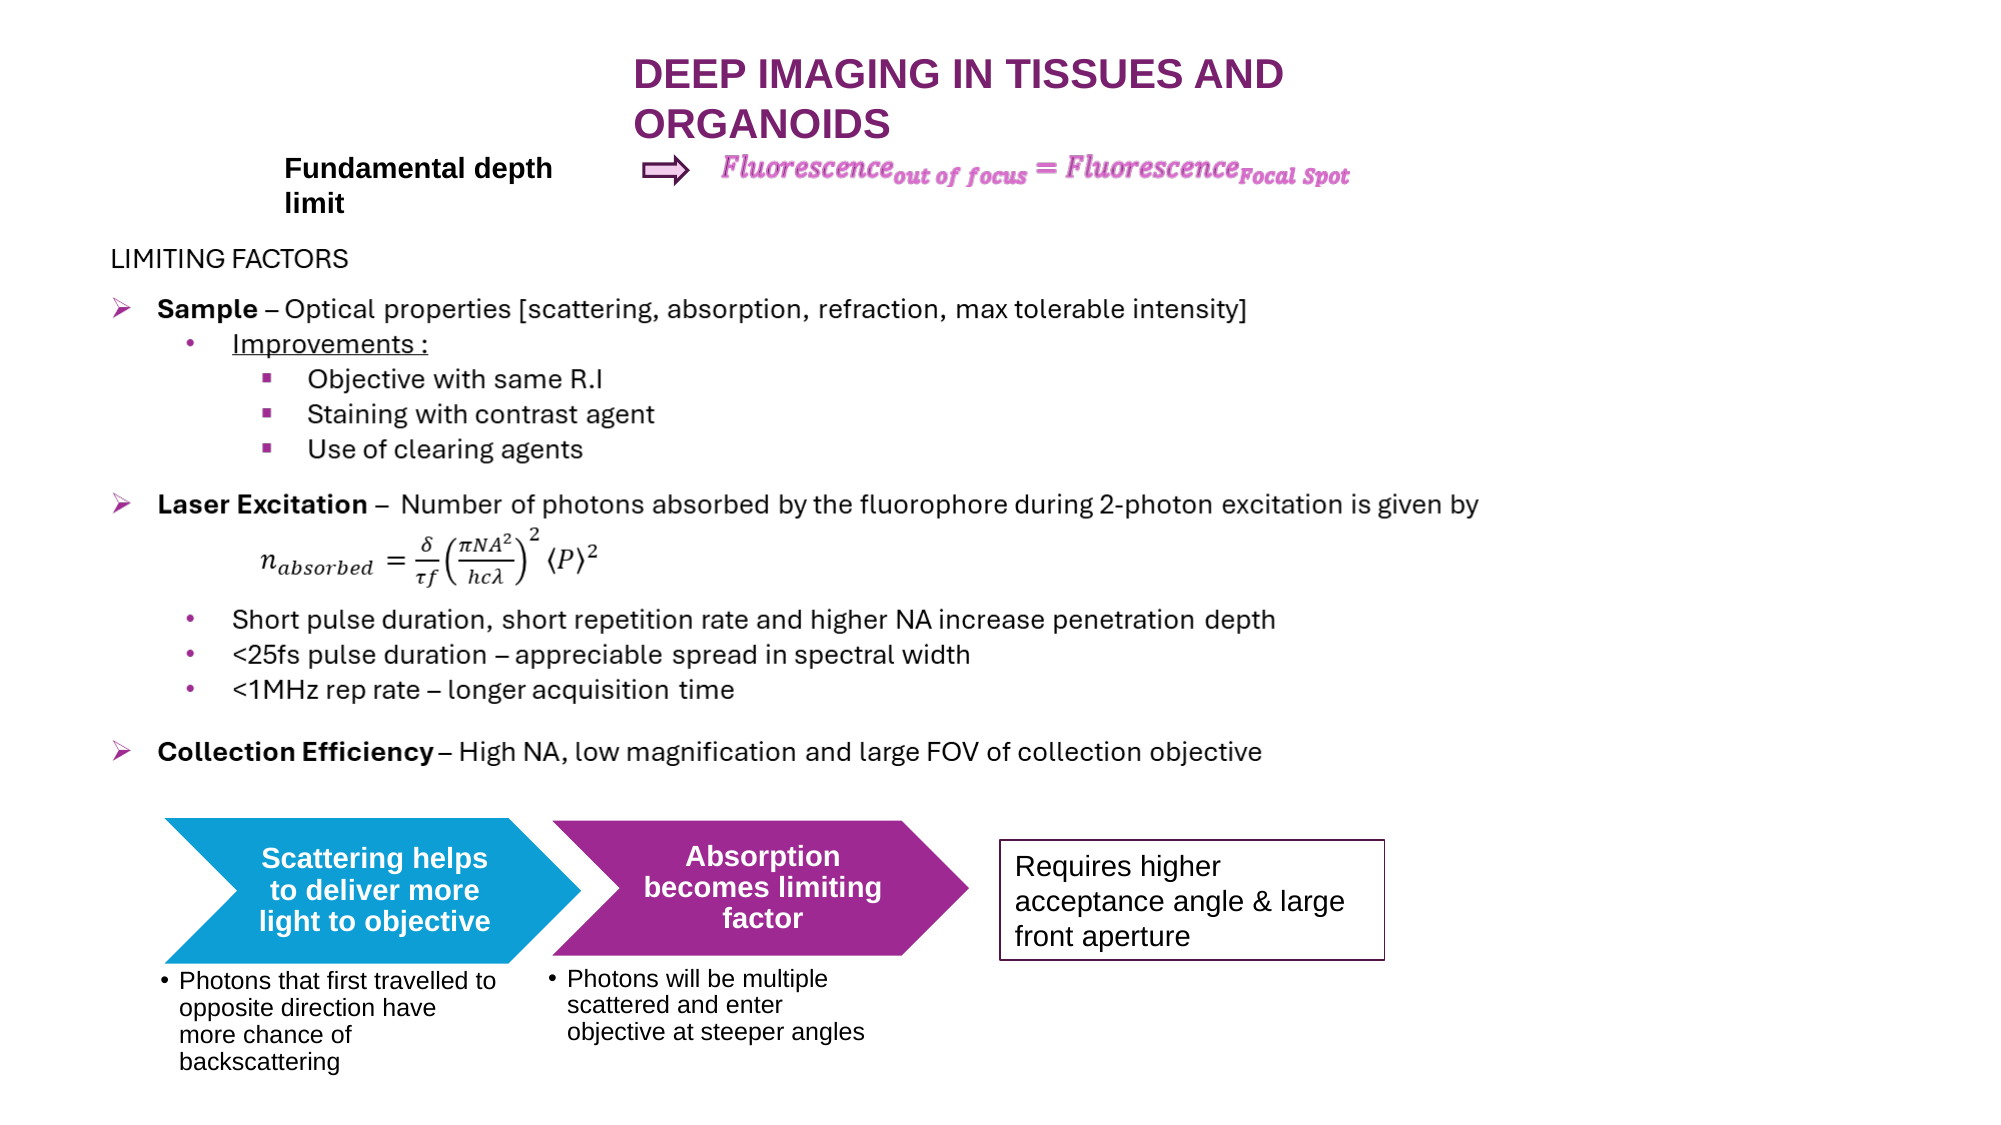

DEEP IMAGING IN TISSUES AND ORGANOIDS
Fundamental depth limit

Scattering helps to deliver more light to objective

Absorption becomes limiting factor

Photons will be multiple scattered and enter objective at steeper angles

Photons that first travelled to opposite direction have more chance of backscattering
Requires higher acceptance angle & large front aperture